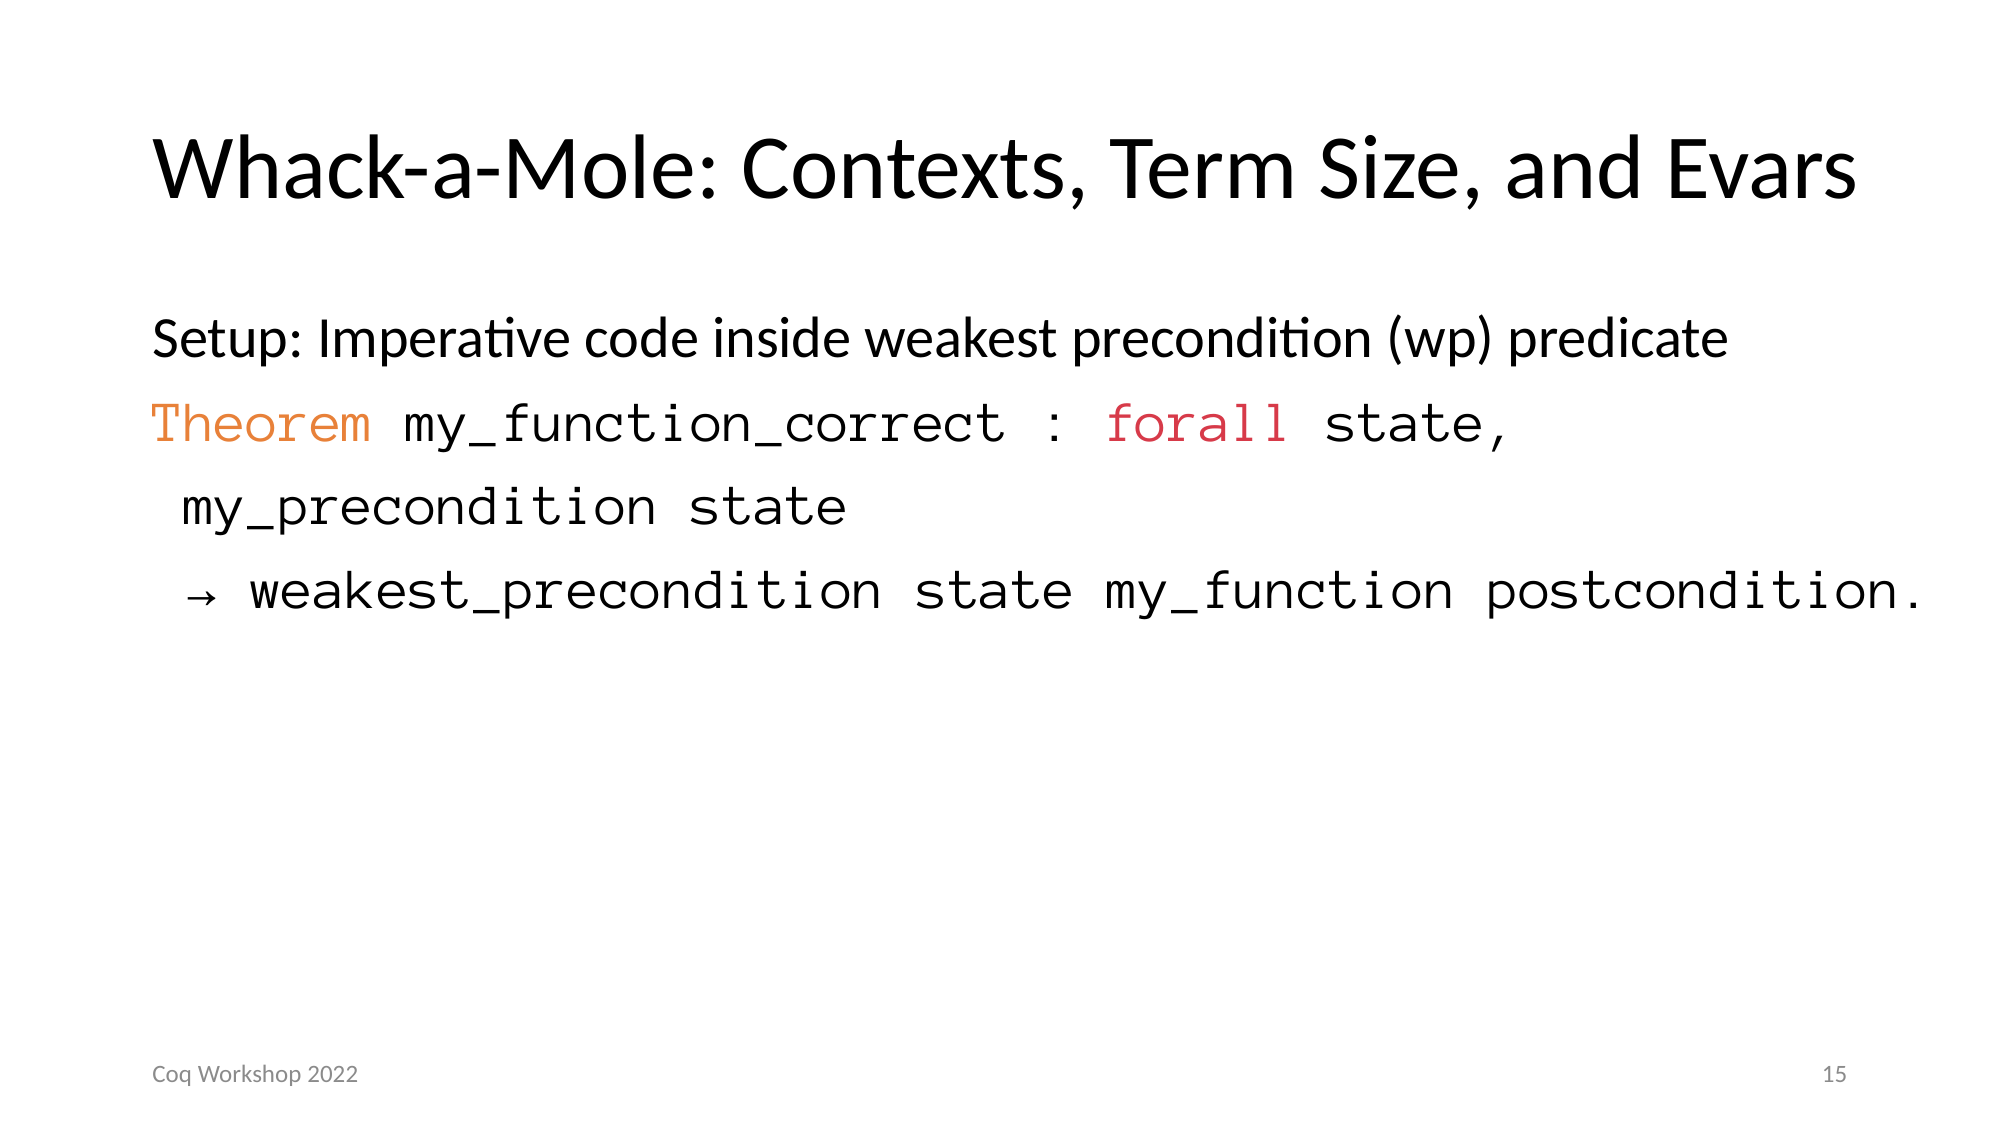

# Whack-a-Mole: Contexts, Term Size, and Evars
Setup: Imperative code inside weakest precondition (wp) predicate
Theorem my_function_correct : forall state,
 my_precondition state
 → weakest_precondition state my_function postcondition.

Coq Workshop 2022
15